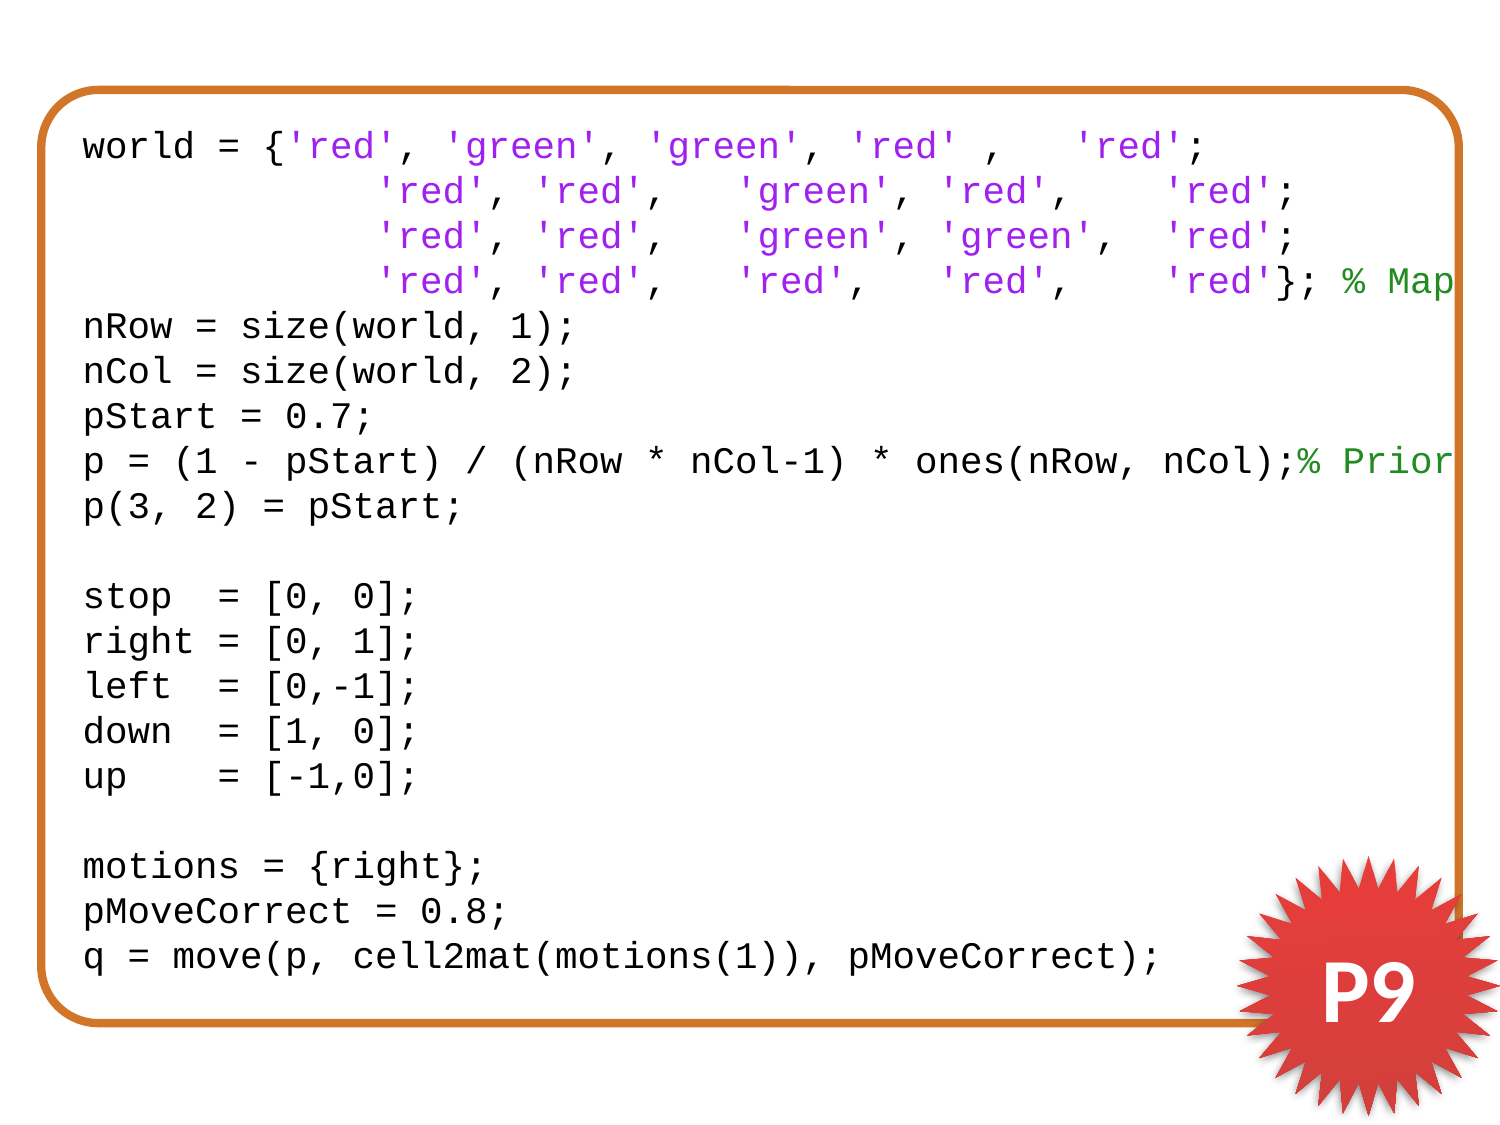

world = {'red', 'green', 'green', 'red' ,   'red';
             'red', 'red',   'green', 'red',    'red';
             'red', 'red',   'green', 'green',  'red';
             'red', 'red',   'red',   'red',    'red'}; % Map
nRow = size(world, 1);
nCol = size(world, 2);
pStart = 0.7;
p = (1 - pStart) / (nRow * nCol-1) * ones(nRow, nCol);% Prior
p(3, 2) = pStart;

stop  = [0, 0];
right = [0, 1];
left  = [0,-1];
down  = [1, 0];
up    = [-1,0];

motions = {right};
pMoveCorrect = 0.8;
q = move(p, cell2mat(motions(1)), pMoveCorrect);

P9